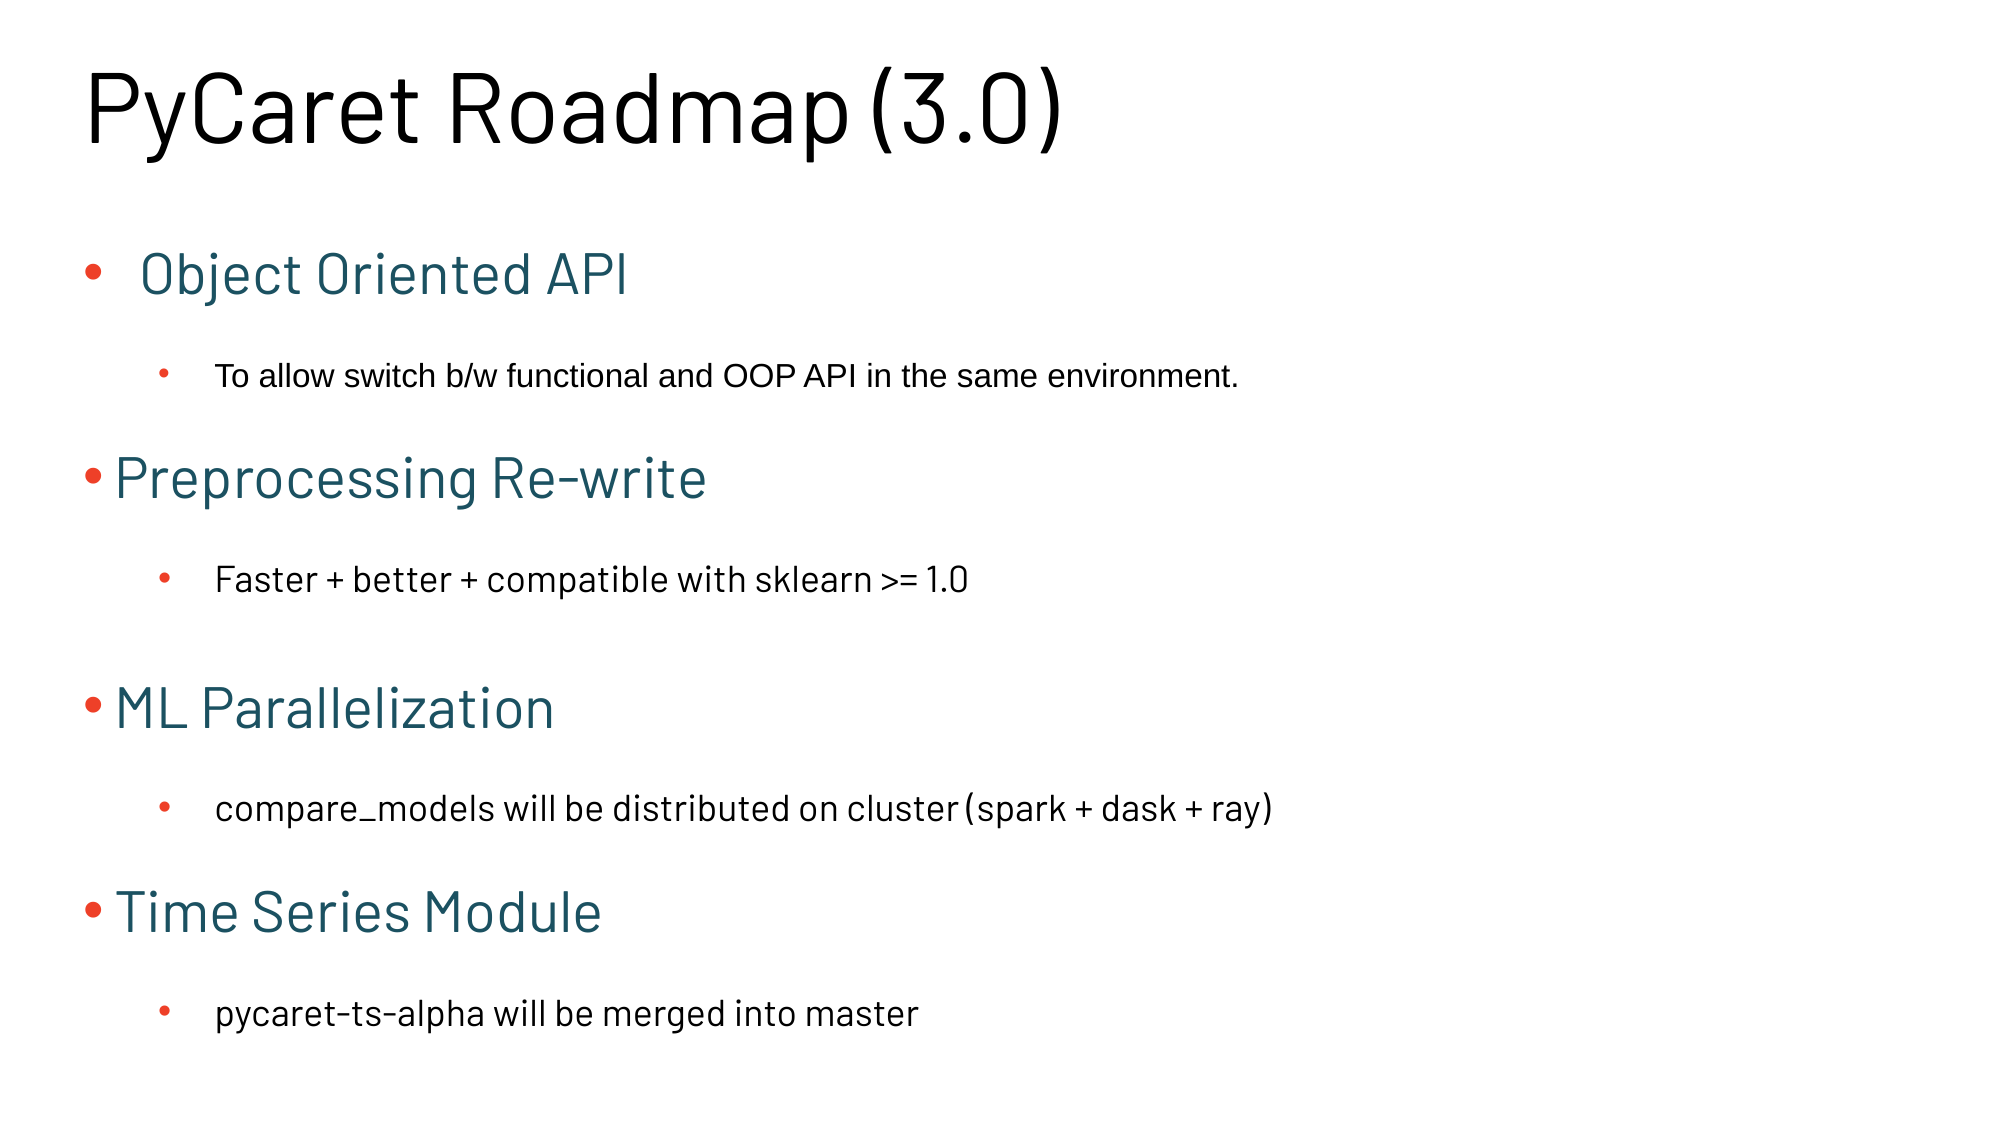

# PyCaret Roadmap (3.0)
Object Oriented API
To allow switch b/w functional and OOP API in the same environment.
Preprocessing Re-write
Faster + better + compatible with sklearn >= 1.0
ML Parallelization
compare_models will be distributed on cluster (spark + dask + ray)
Time Series Module
pycaret-ts-alpha will be merged into master